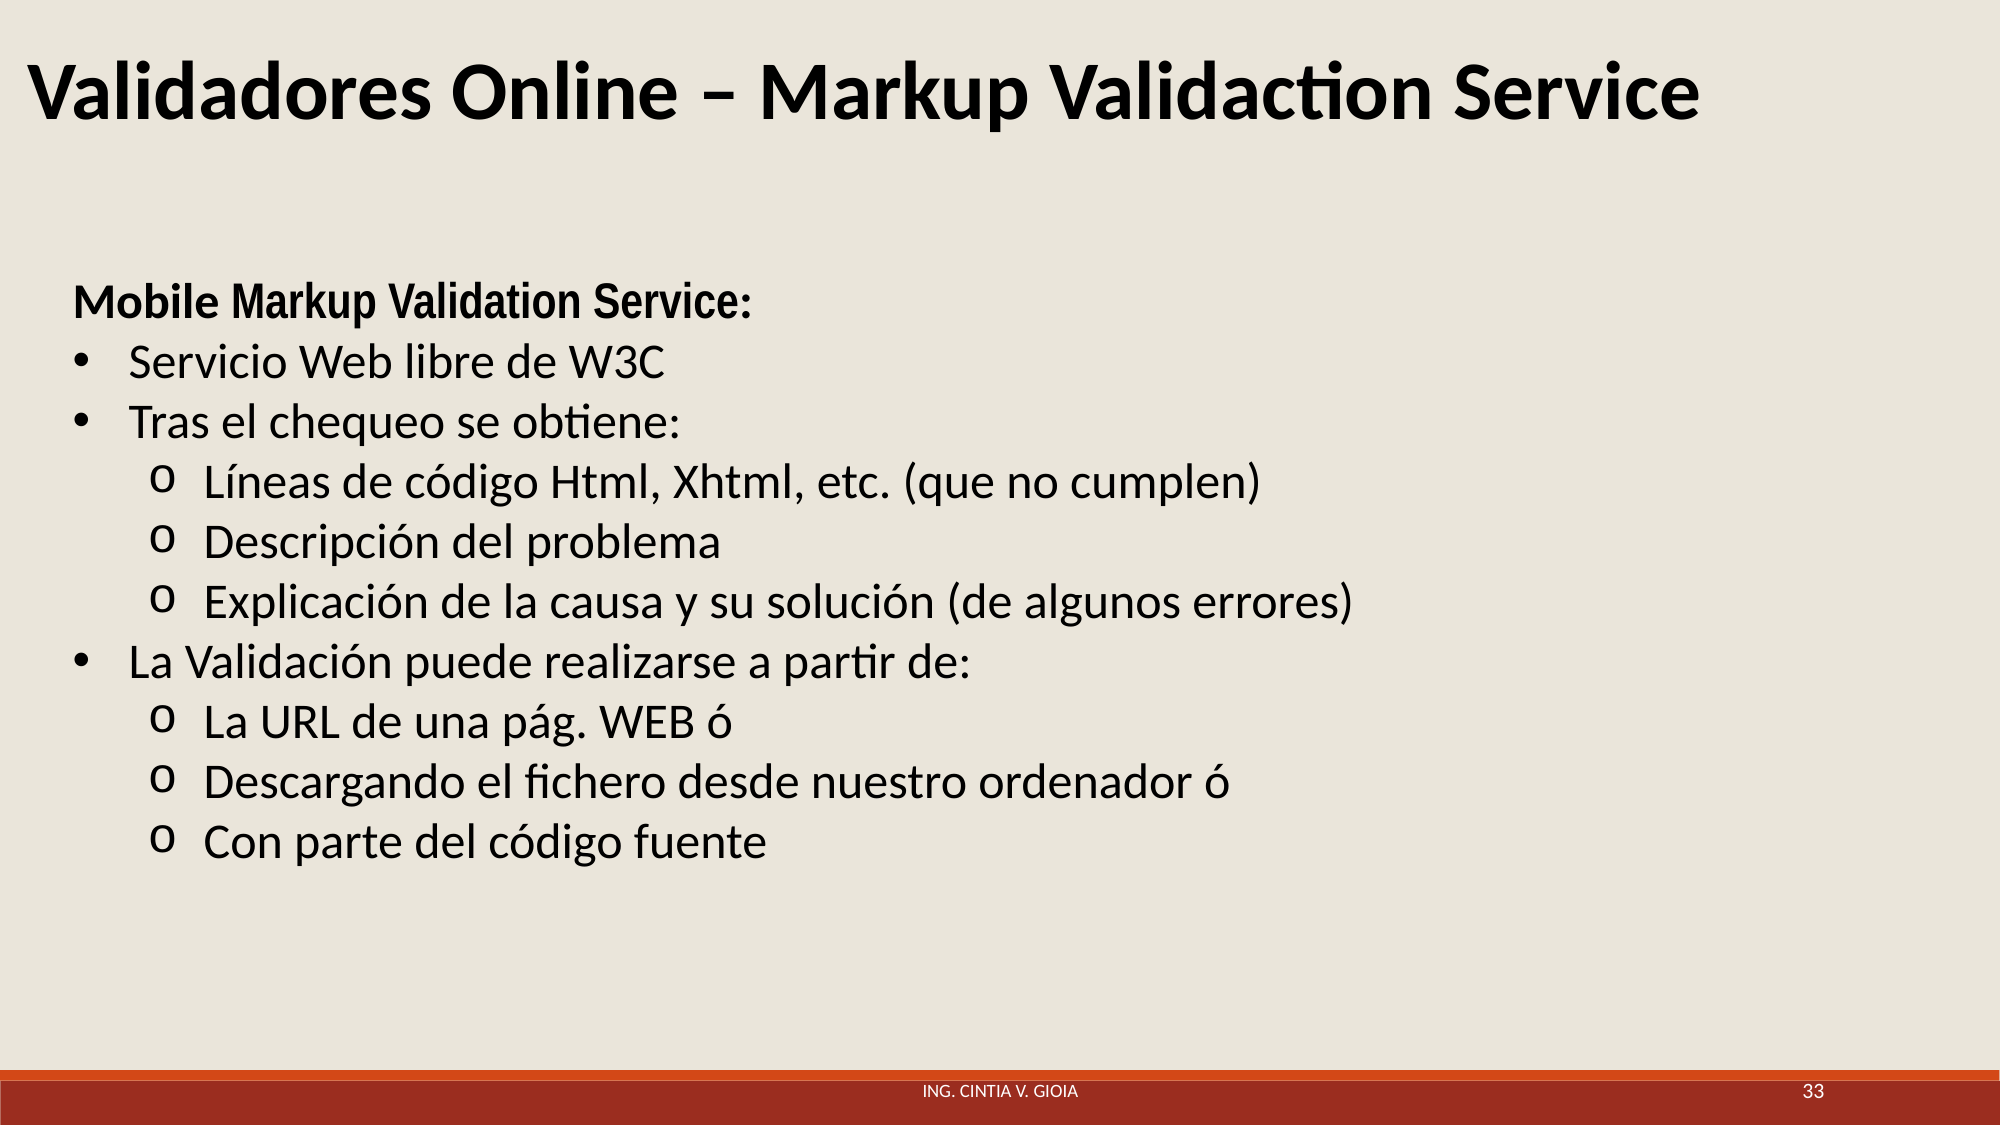

Validadores Online – Markup Validaction Service
Mobile Markup Validation Service:
Servicio Web libre de W3C
Tras el chequeo se obtiene:
Líneas de código Html, Xhtml, etc. (que no cumplen)
Descripción del problema
Explicación de la causa y su solución (de algunos errores)
La Validación puede realizarse a partir de:
La URL de una pág. WEB ó
Descargando el fichero desde nuestro ordenador ó
Con parte del código fuente

Ing. Cintia V. Gioia
33